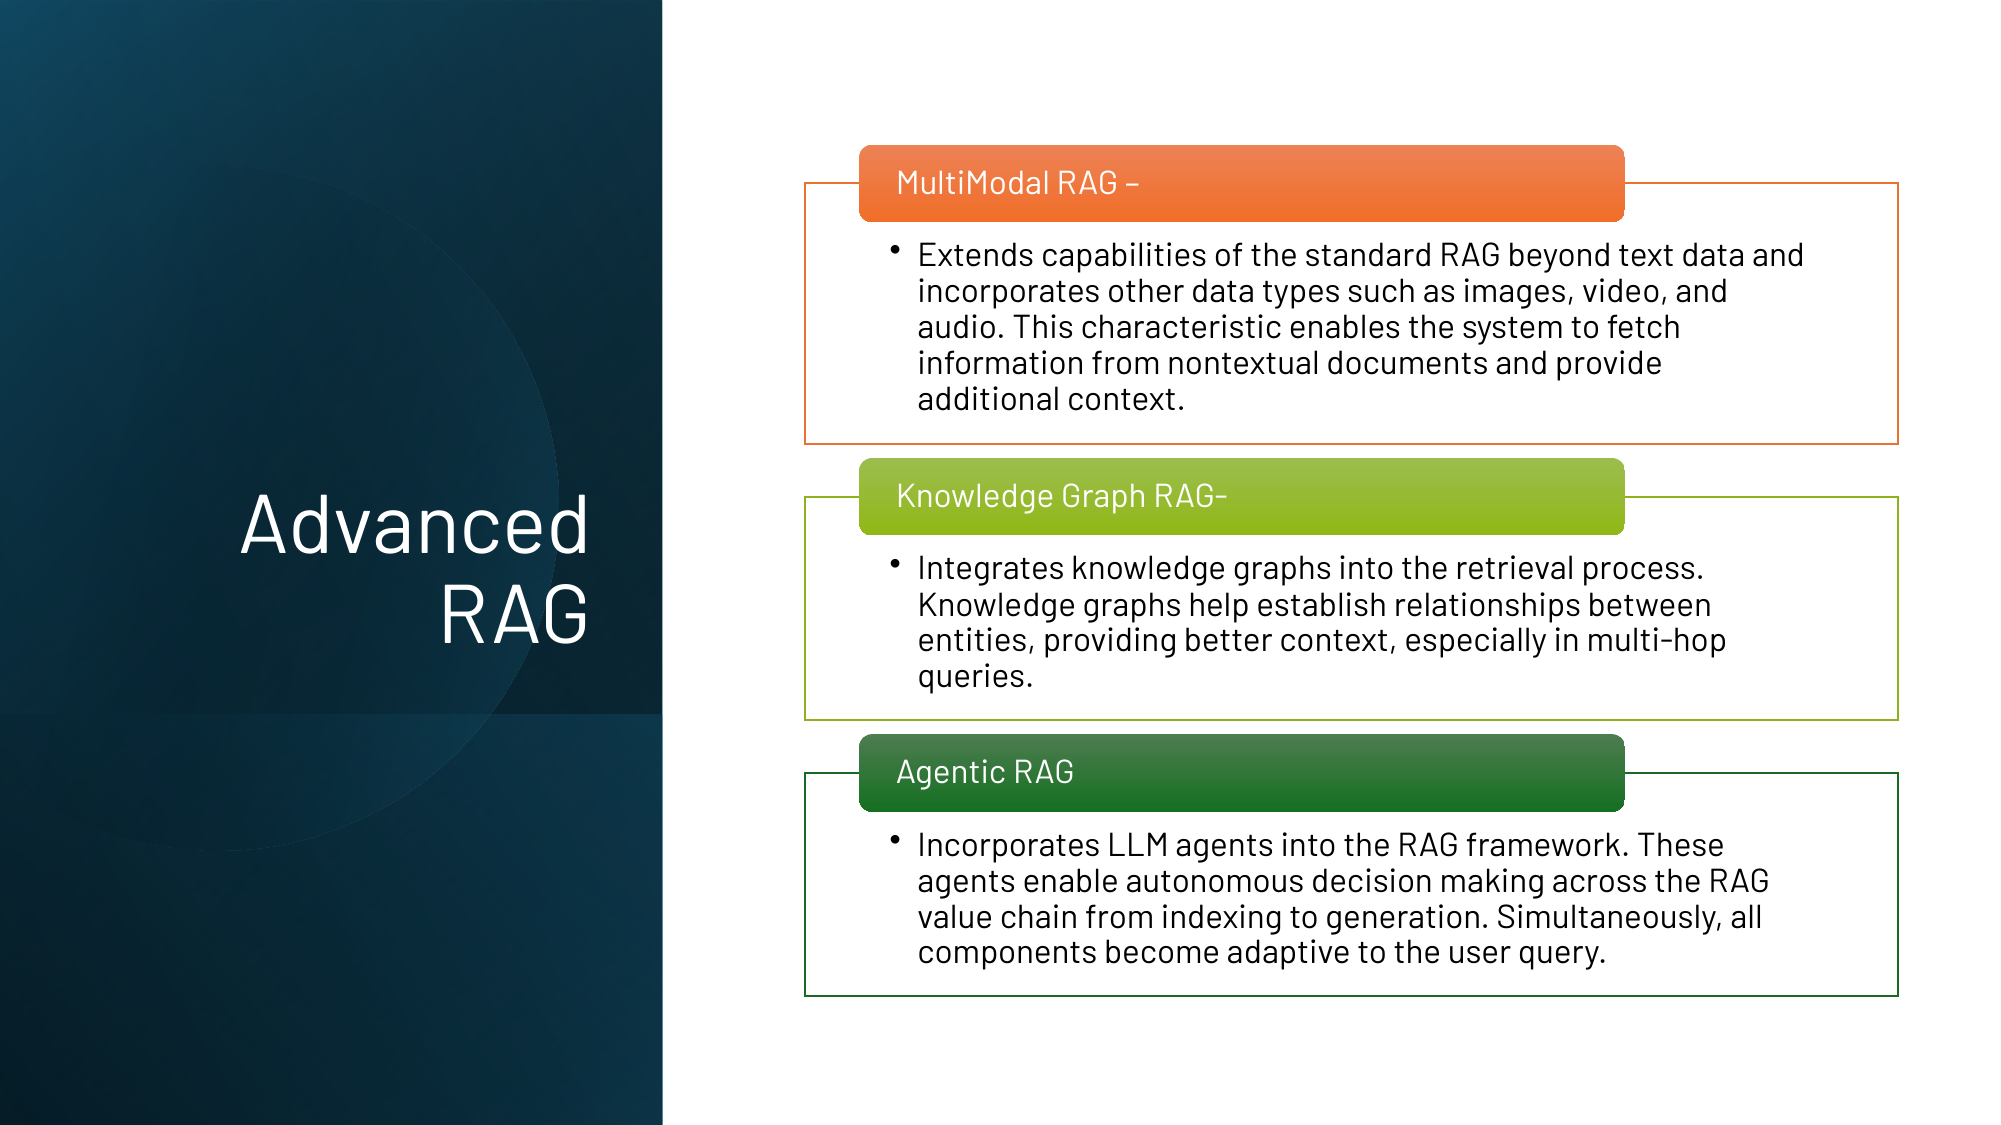

Extends capabilities of the standard RAG beyond text data and incorporates other data types such as images, video, and audio. This characteristic enables the system to fetch information from nontextual documents and provide additional context.
MultiModal RAG –
Integrates knowledge graphs into the retrieval process. Knowledge graphs help establish relationships between entities, providing better context, especially in multi-hop queries.
Knowledge Graph RAG-
Incorporates LLM agents into the RAG framework. These agents enable autonomous decision making across the RAG value chain from indexing to generation. Simultaneously, all components become adaptive to the user query.
Agentic RAG

# Advanced RAG